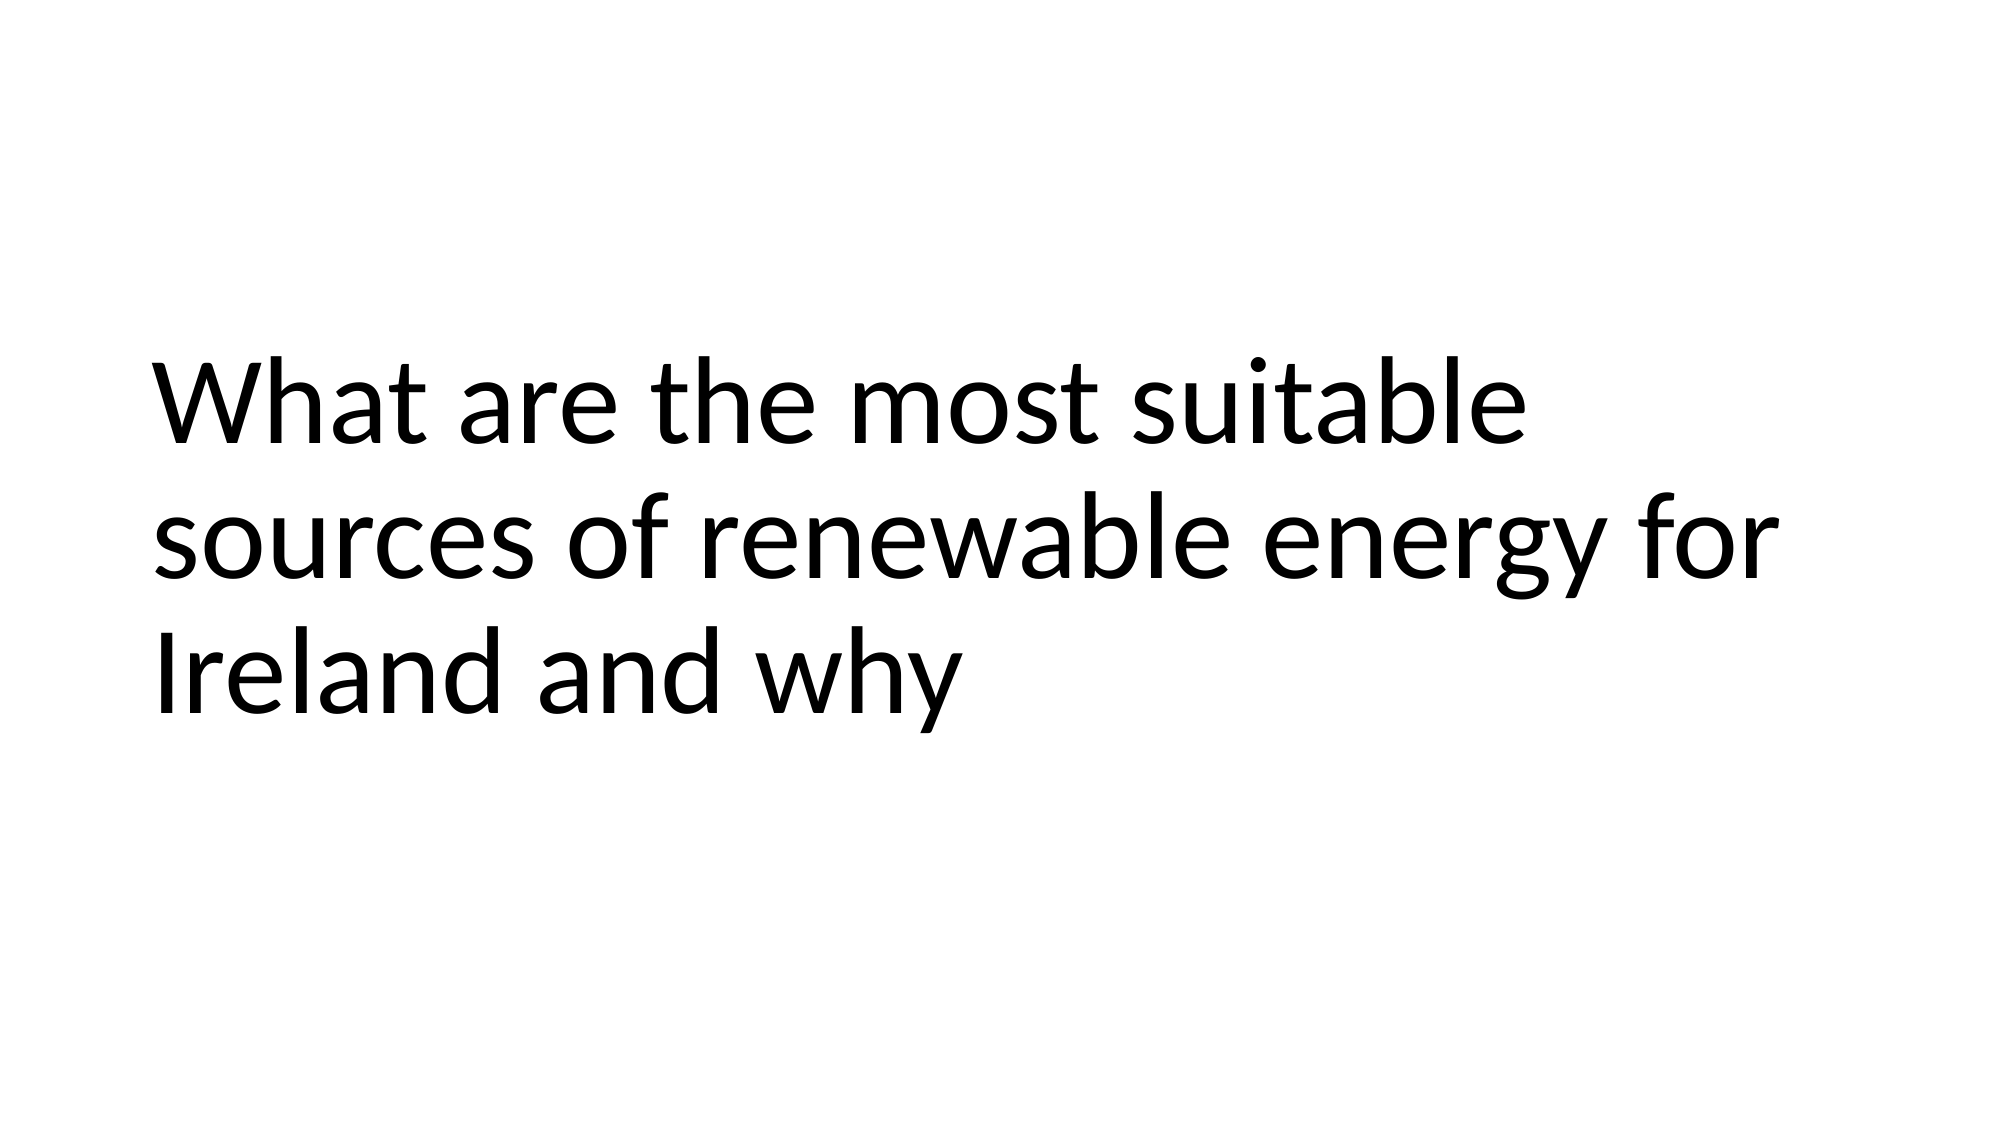

# What are the most suitable sources of renewable energy for Ireland and why